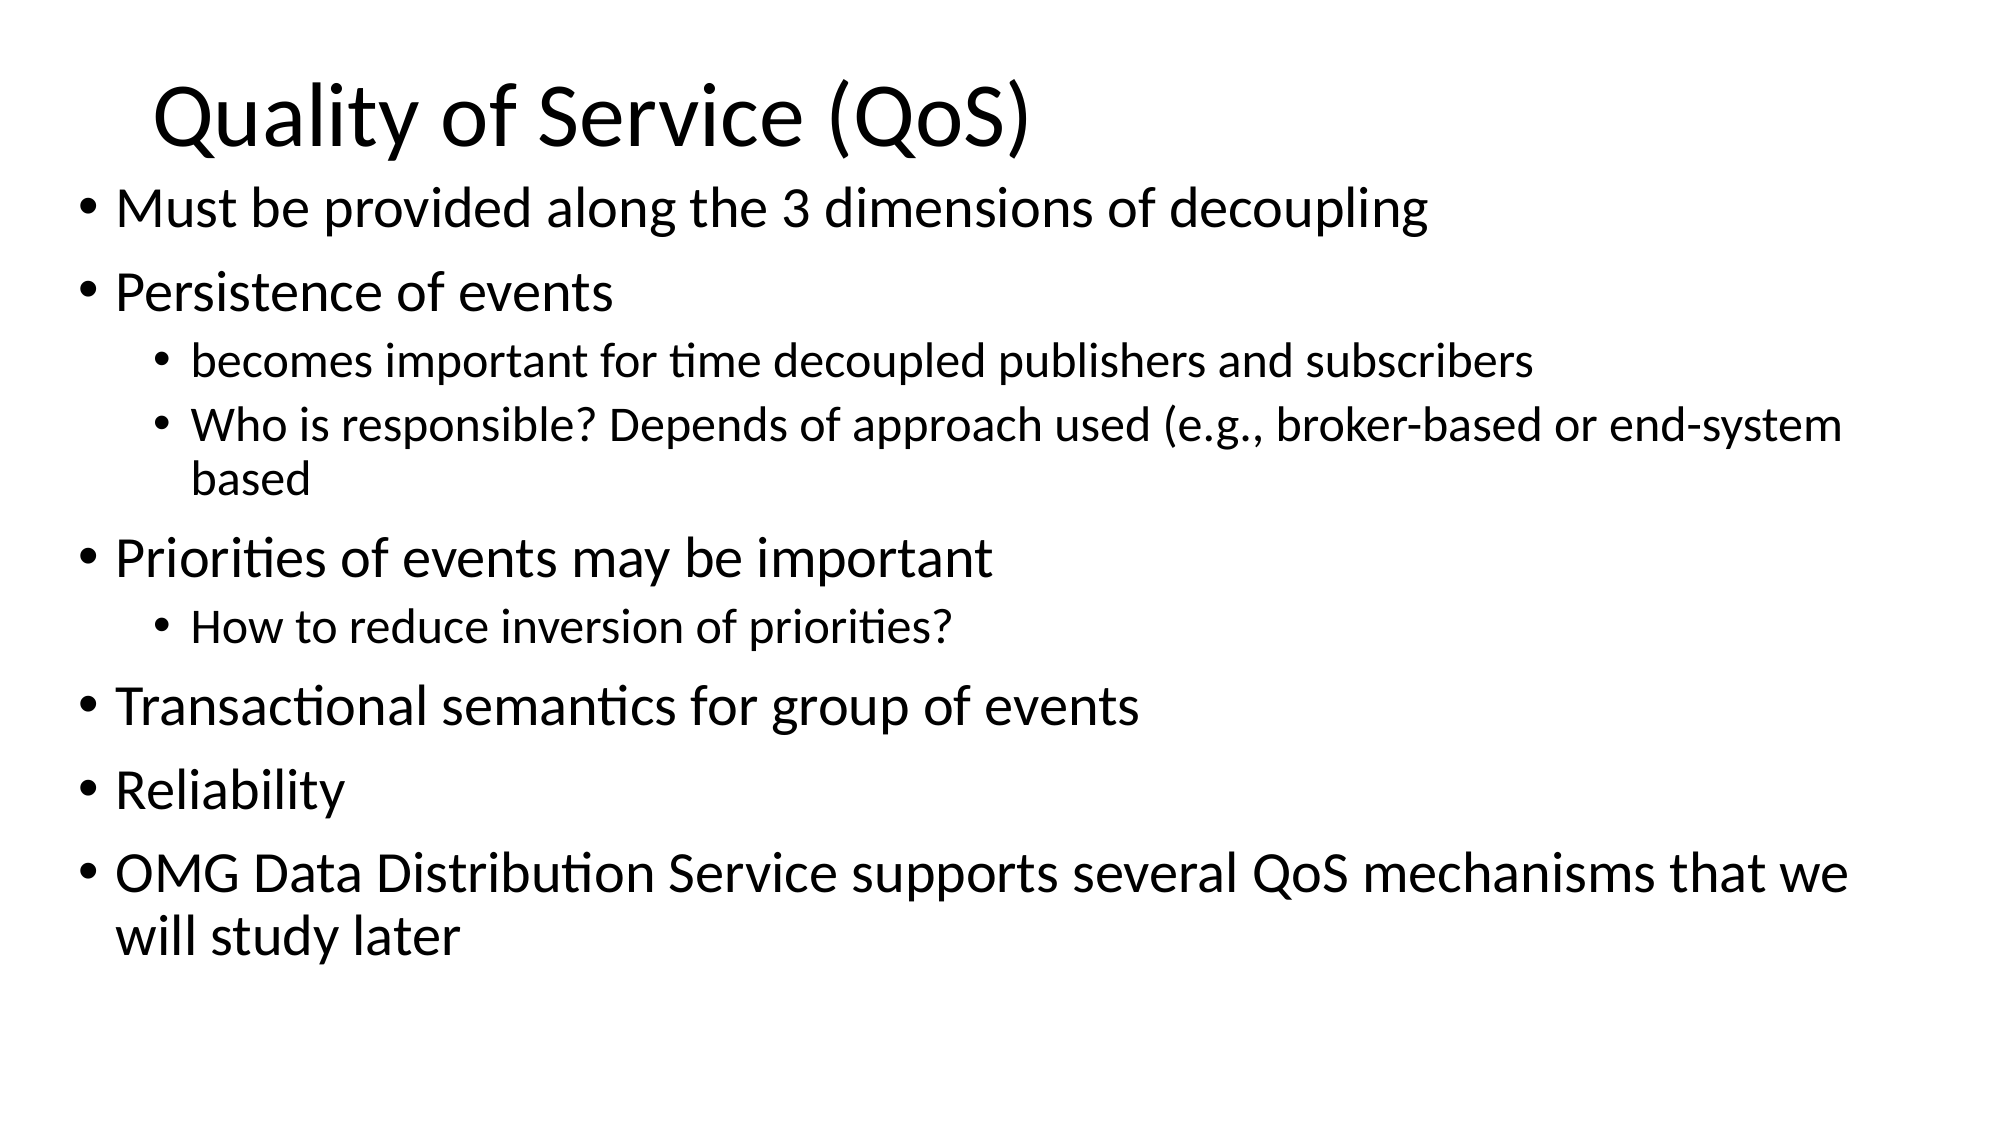

# Quality of Service (QoS)
Must be provided along the 3 dimensions of decoupling
Persistence of events
becomes important for time decoupled publishers and subscribers
Who is responsible? Depends of approach used (e.g., broker-based or end-system based
Priorities of events may be important
How to reduce inversion of priorities?
Transactional semantics for group of events
Reliability
OMG Data Distribution Service supports several QoS mechanisms that we will study later